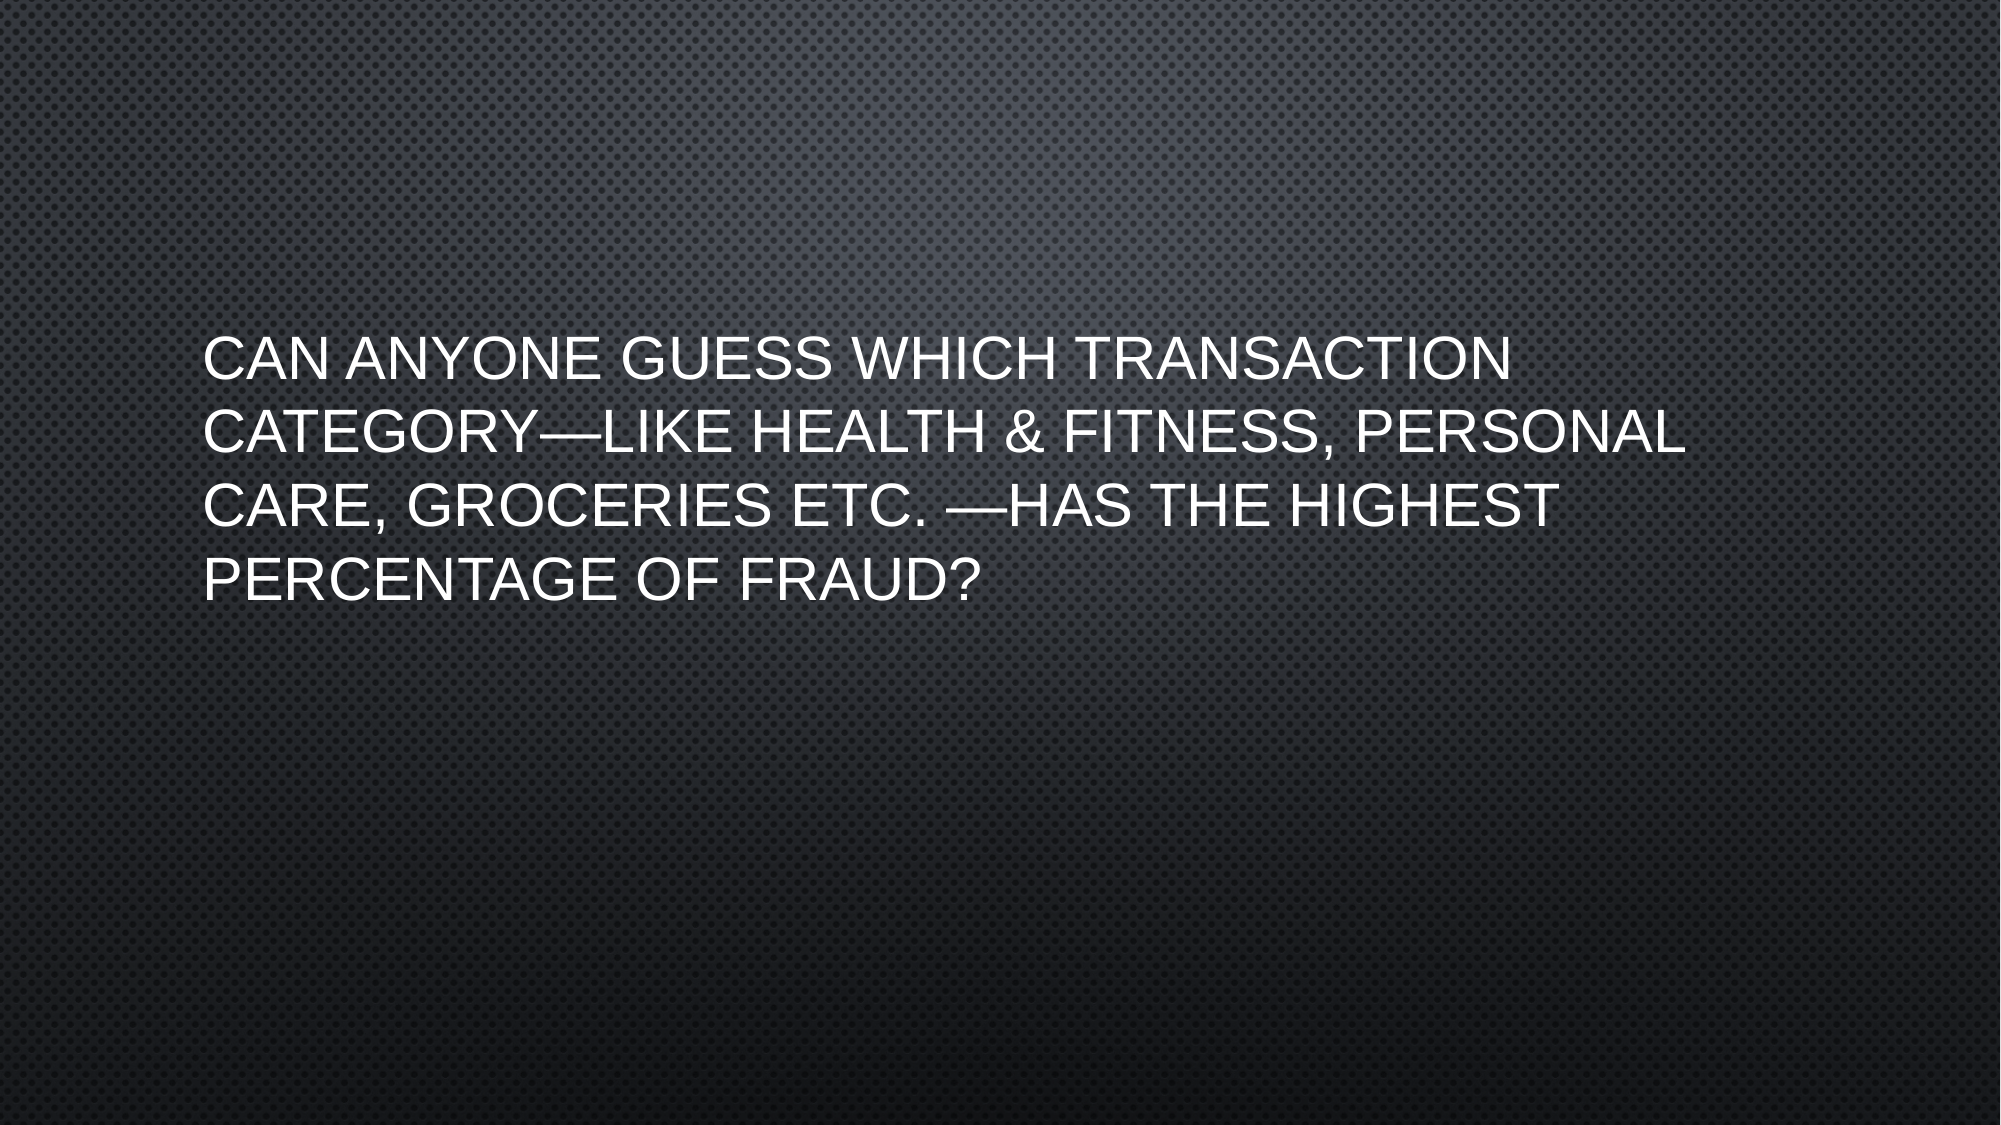

# Can anyone guess which transaction category—like health & fitness, Personal Care, Groceries etc. —has the highest percentage of fraud?